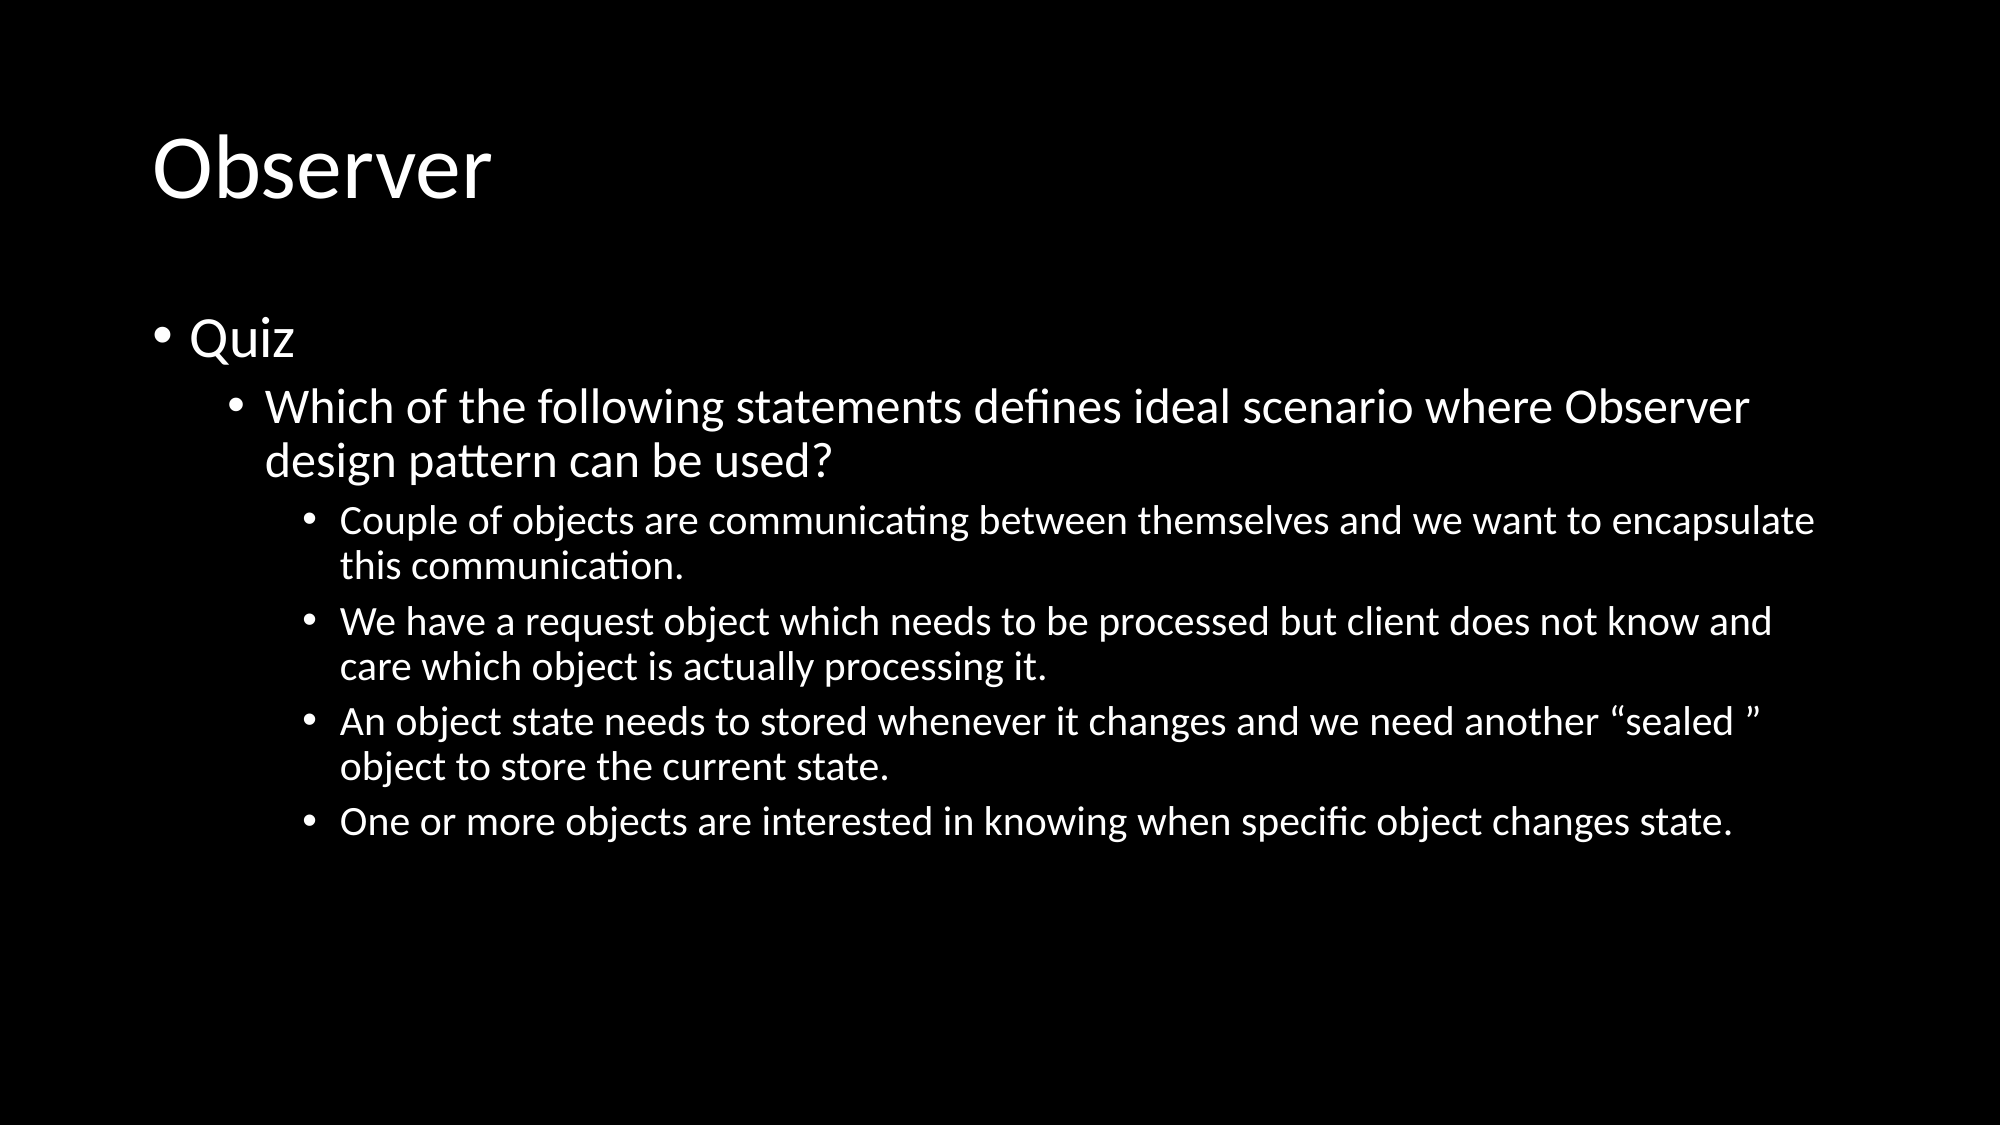

# Observer
Quiz
Which of the following statements defines ideal scenario where Observer design pattern can be used?
Couple of objects are communicating between themselves and we want to encapsulate this communication.
We have a request object which needs to be processed but client does not know and care which object is actually processing it.
An object state needs to stored whenever it changes and we need another “sealed ” object to store the current state.
One or more objects are interested in knowing when specific object changes state.